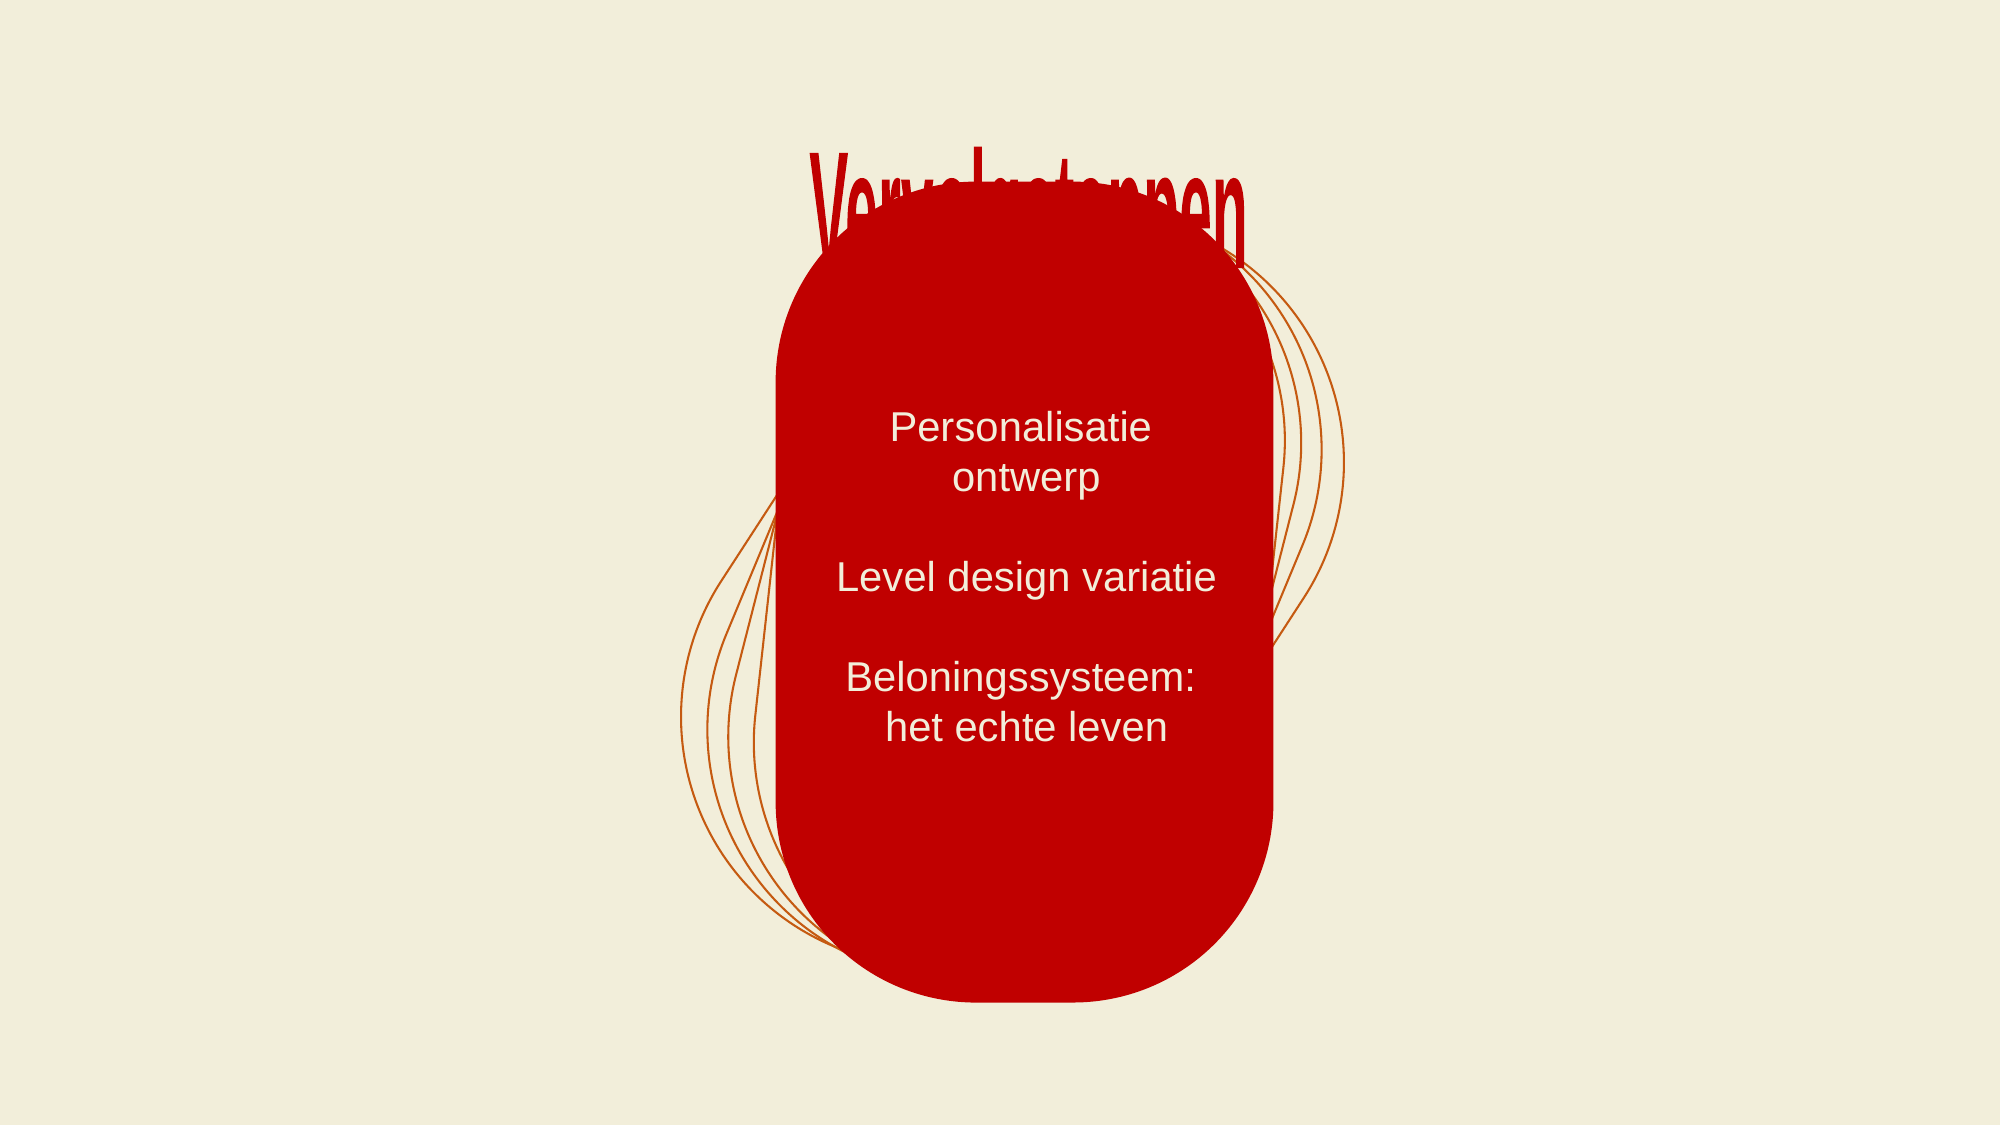

Demo
LINK

PUERTO
PUERTO
Vervolgstappen

THANKS FOR
Personalisatie
ontwerp

Level design variatie

Beloningssysteem:
het echte leven

WATCHING
WATCHING